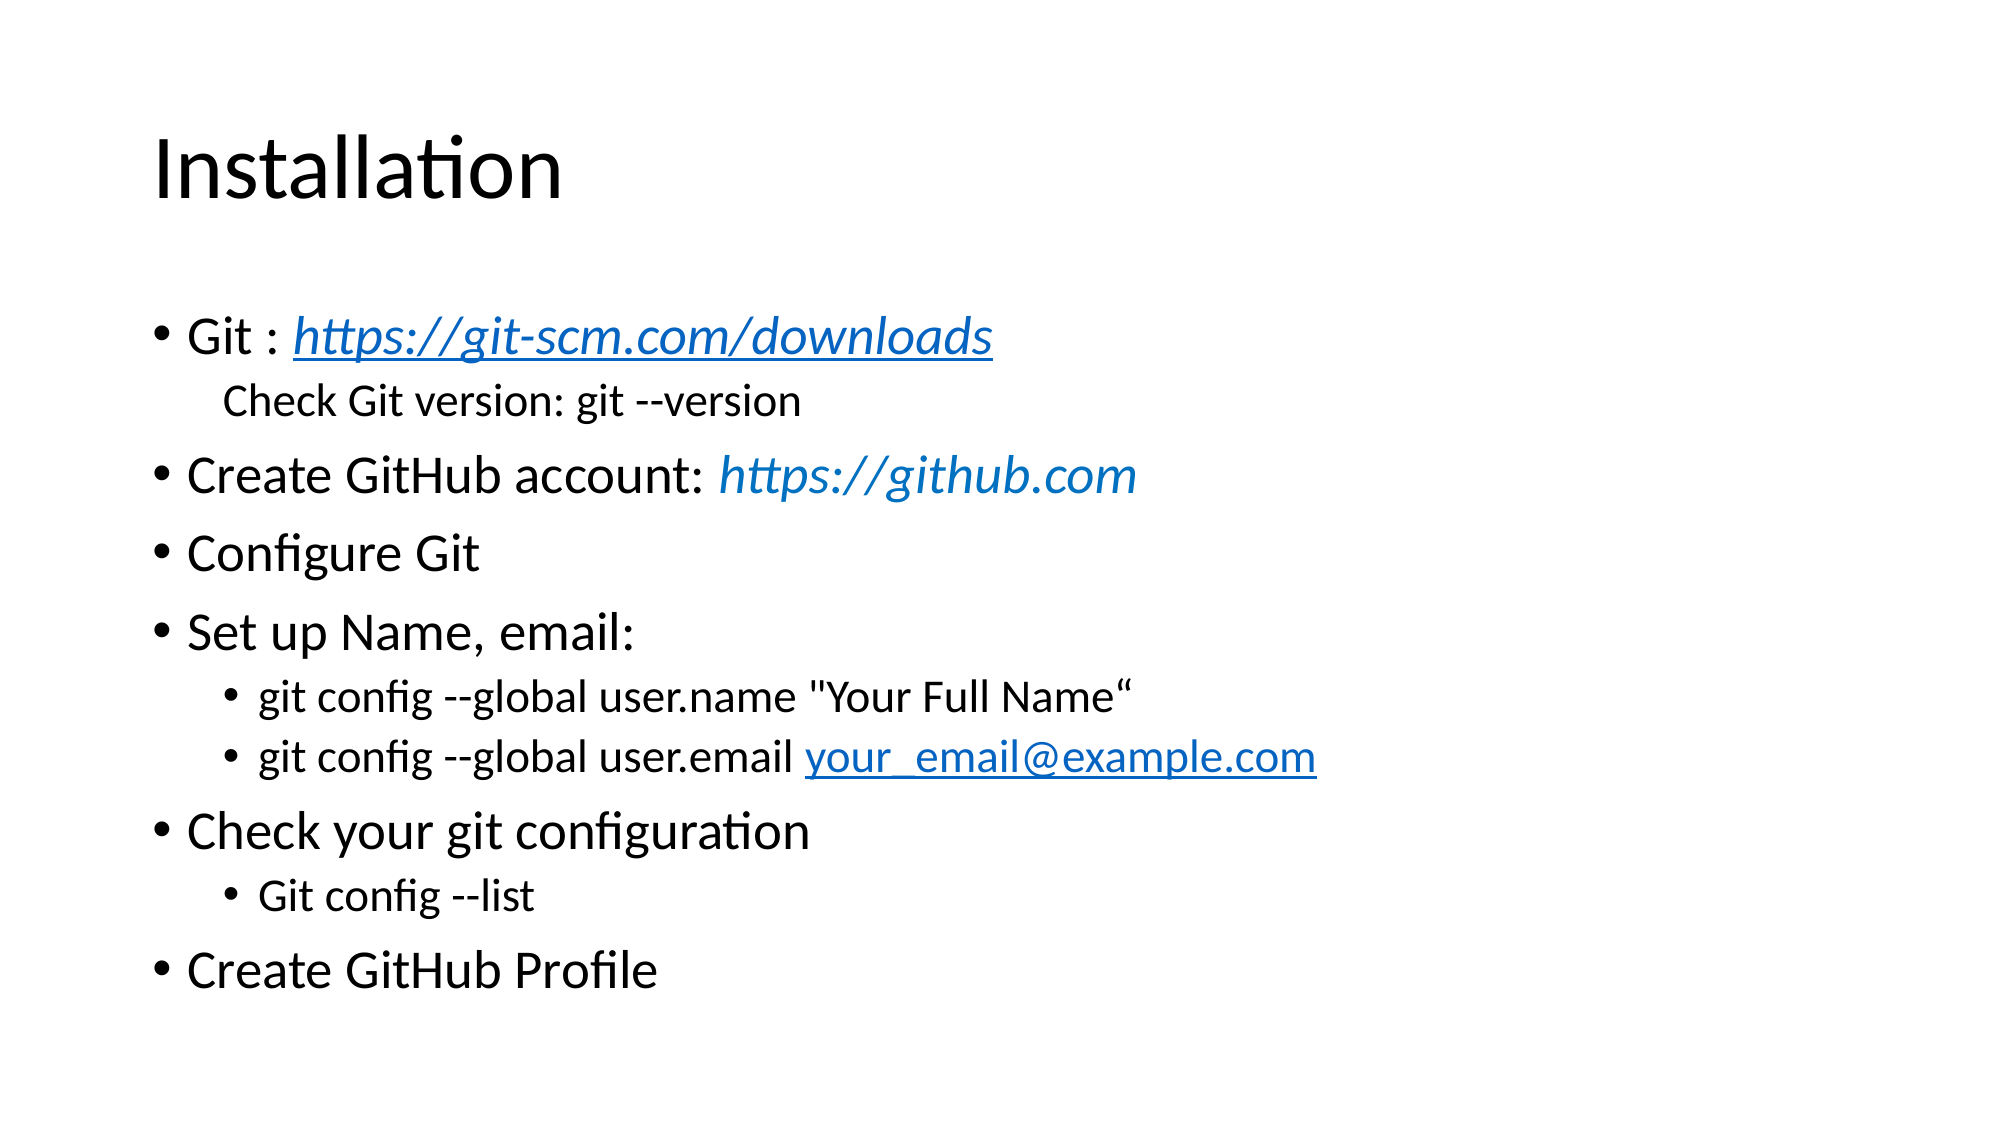

# Installation
Git : https://git-scm.com/downloads
Check Git version: git --version
Create GitHub account: https://github.com
Configure Git
Set up Name, email:
git config --global user.name "Your Full Name“
git config --global user.email your_email@example.com
Check your git configuration
Git config --list
Create GitHub Profile